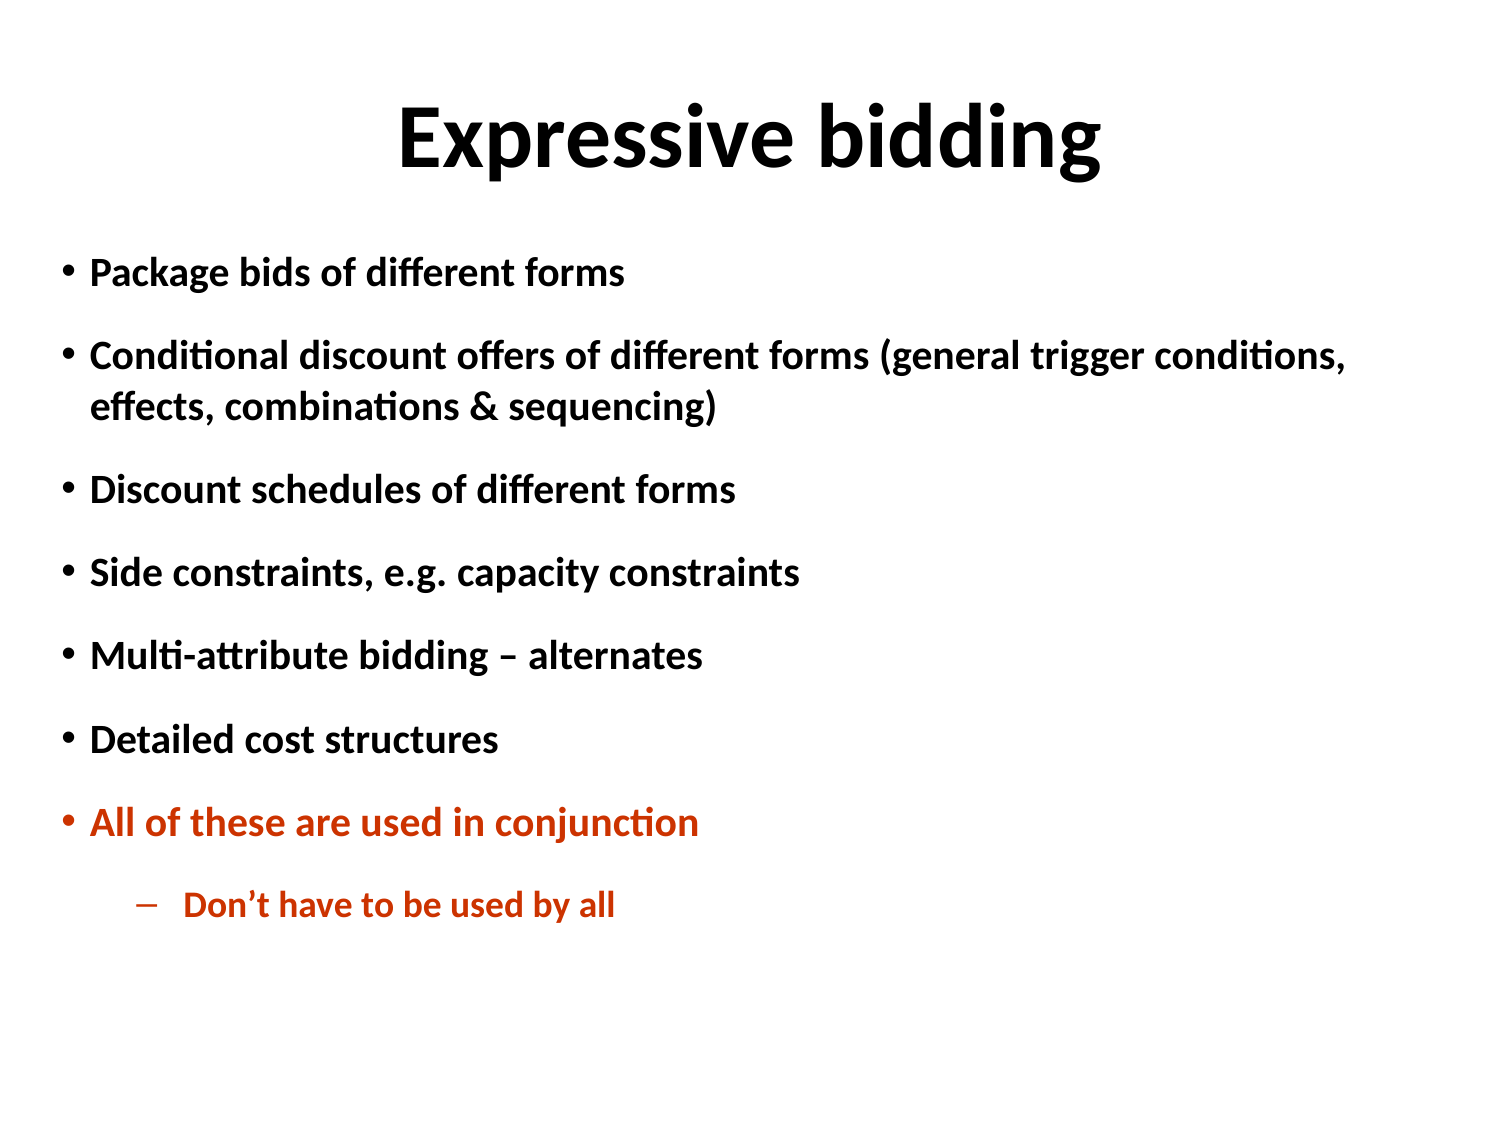

# Expressive bidding
Package bids of different forms
Conditional discount offers of different forms (general trigger conditions, effects, combinations & sequencing)
Discount schedules of different forms
Side constraints, e.g. capacity constraints
Multi-attribute bidding – alternates
Detailed cost structures
All of these are used in conjunction
Don’t have to be used by all